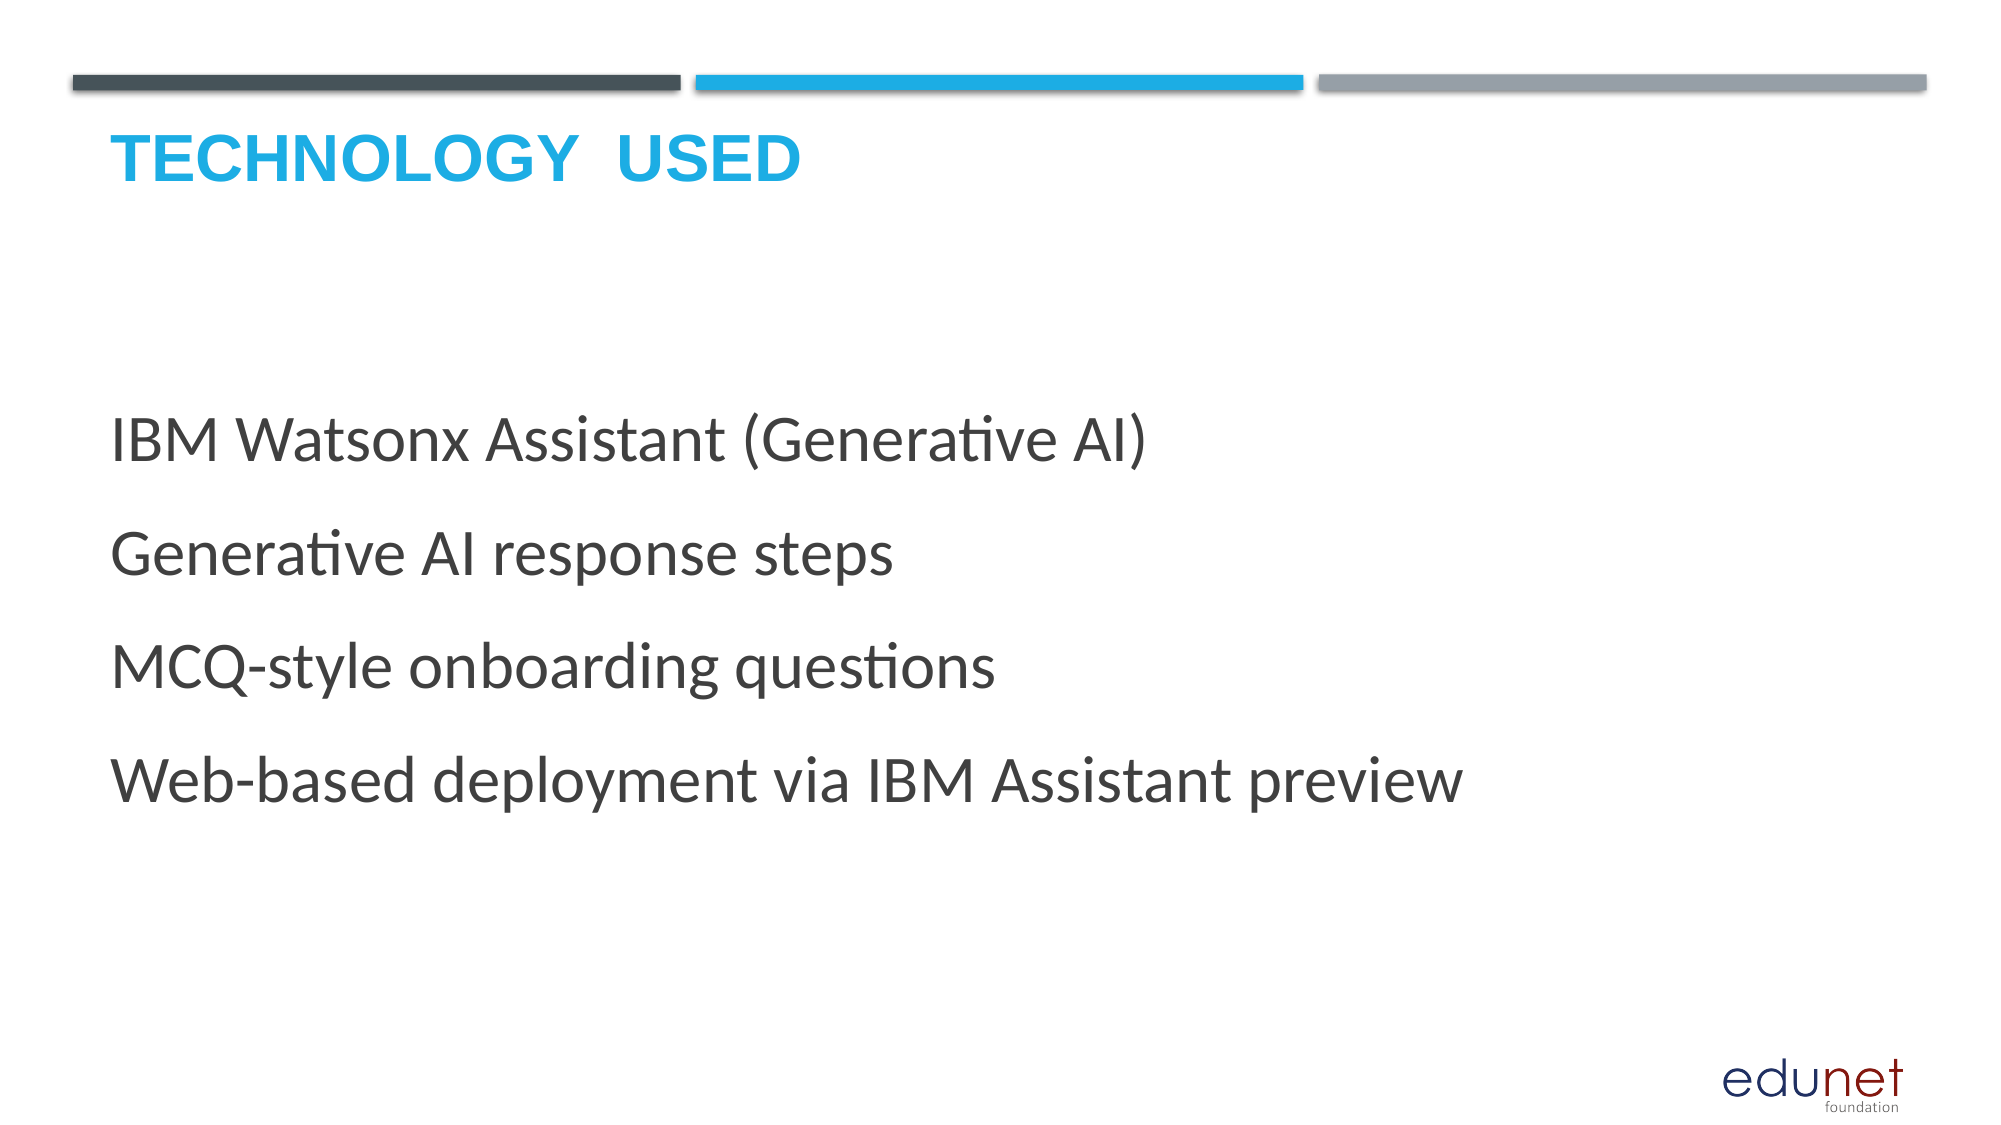

# Technology  used
IBM Watsonx Assistant (Generative AI)
Generative AI response steps
MCQ-style onboarding questions
Web-based deployment via IBM Assistant preview